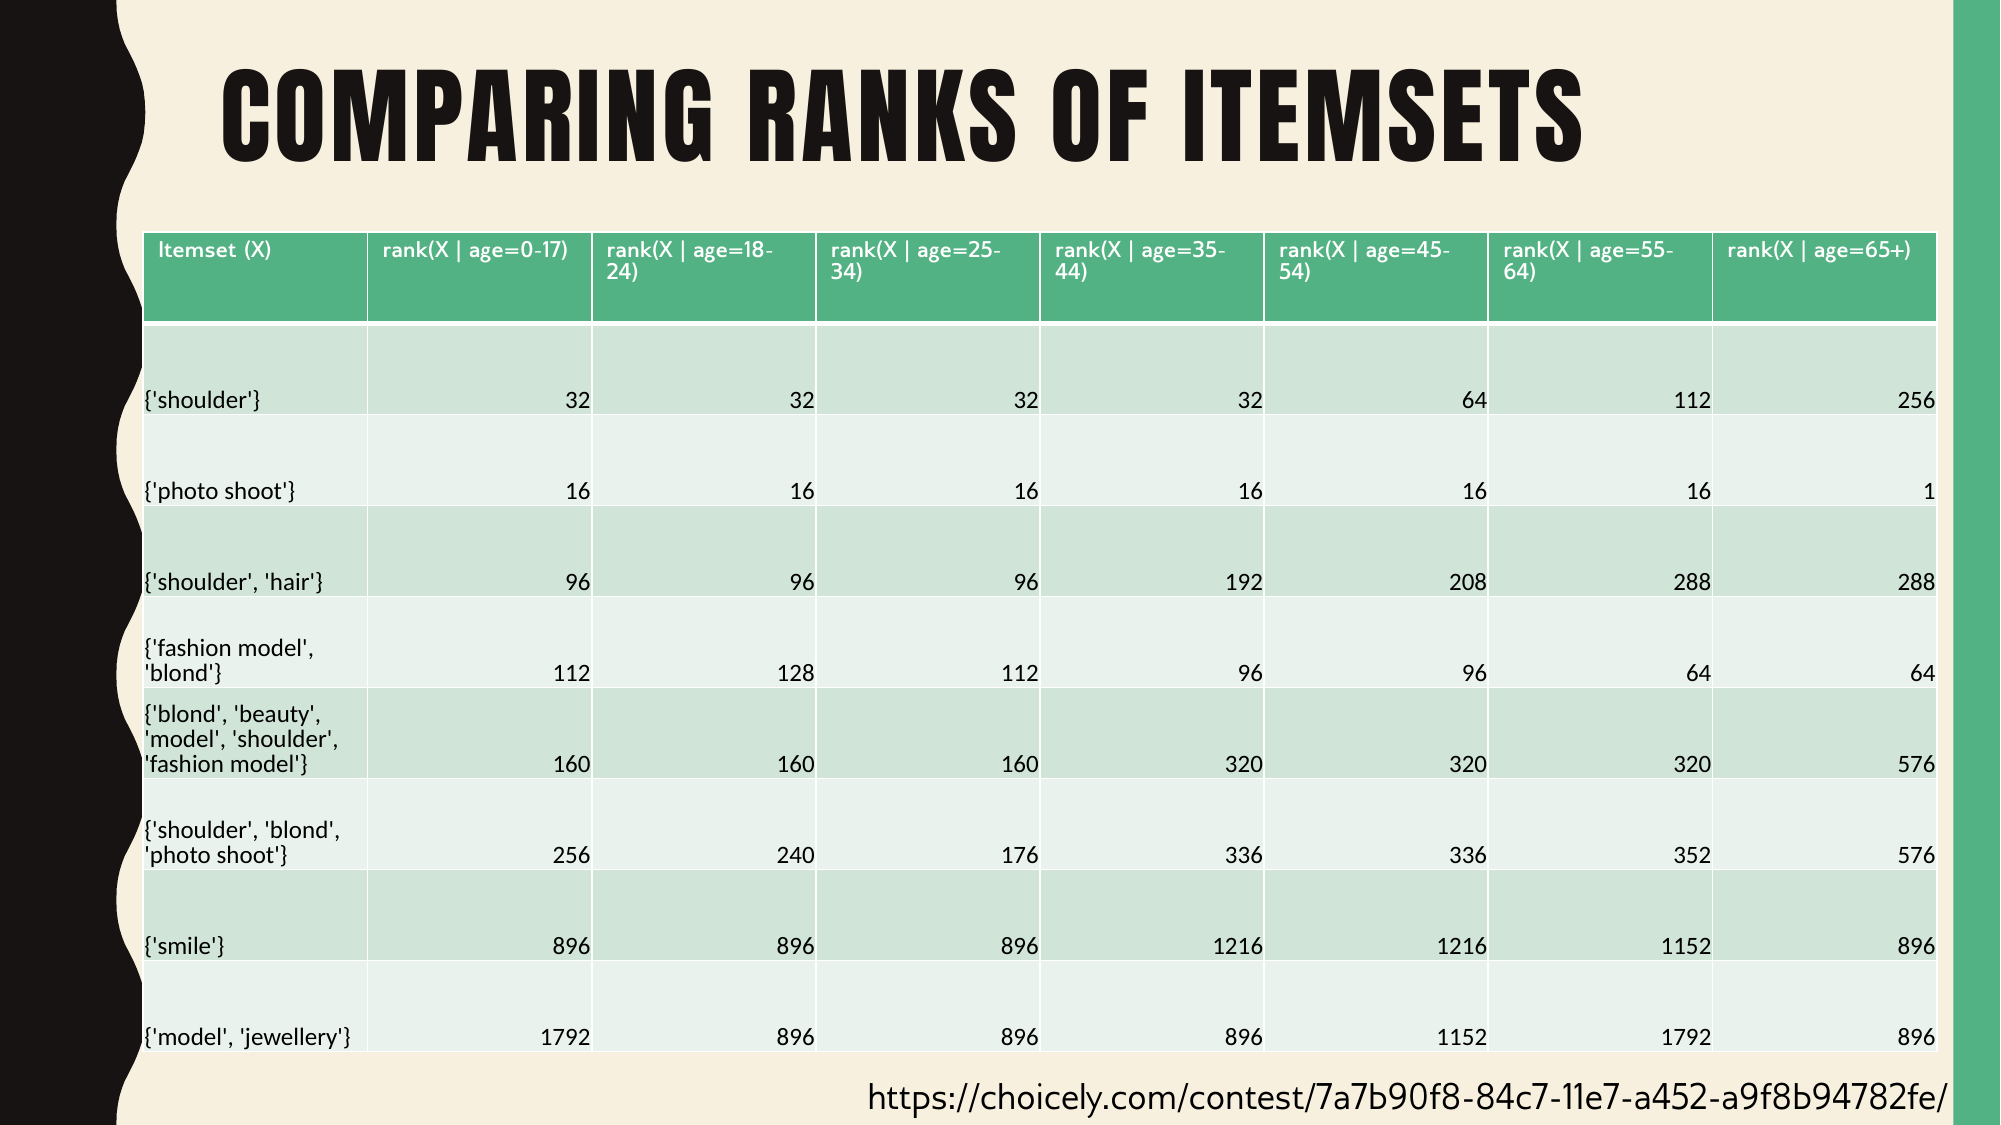

# Comparing ranks of itemsets
| Itemset (X) | rank(X | age=0-17) | rank(X | age=18-24) | rank(X | age=25-34) | rank(X | age=35-44) | rank(X | age=45-54) | rank(X | age=55-64) | rank(X | age=65+) |
| --- | --- | --- | --- | --- | --- | --- | --- |
| {'shoulder'} | 32 | 32 | 32 | 32 | 64 | 112 | 256 |
| {'photo shoot'} | 16 | 16 | 16 | 16 | 16 | 16 | 1 |
| {'shoulder', 'hair'} | 96 | 96 | 96 | 192 | 208 | 288 | 288 |
| {'fashion model', 'blond'} | 112 | 128 | 112 | 96 | 96 | 64 | 64 |
| {'blond', 'beauty', 'model', 'shoulder', 'fashion model'} | 160 | 160 | 160 | 320 | 320 | 320 | 576 |
| {'shoulder', 'blond', 'photo shoot'} | 256 | 240 | 176 | 336 | 336 | 352 | 576 |
| {'smile'} | 896 | 896 | 896 | 1216 | 1216 | 1152 | 896 |
| {'model', 'jewellery'} | 1792 | 896 | 896 | 896 | 1152 | 1792 | 896 |
https://choicely.com/contest/7a7b90f8-84c7-11e7-a452-a9f8b94782fe/